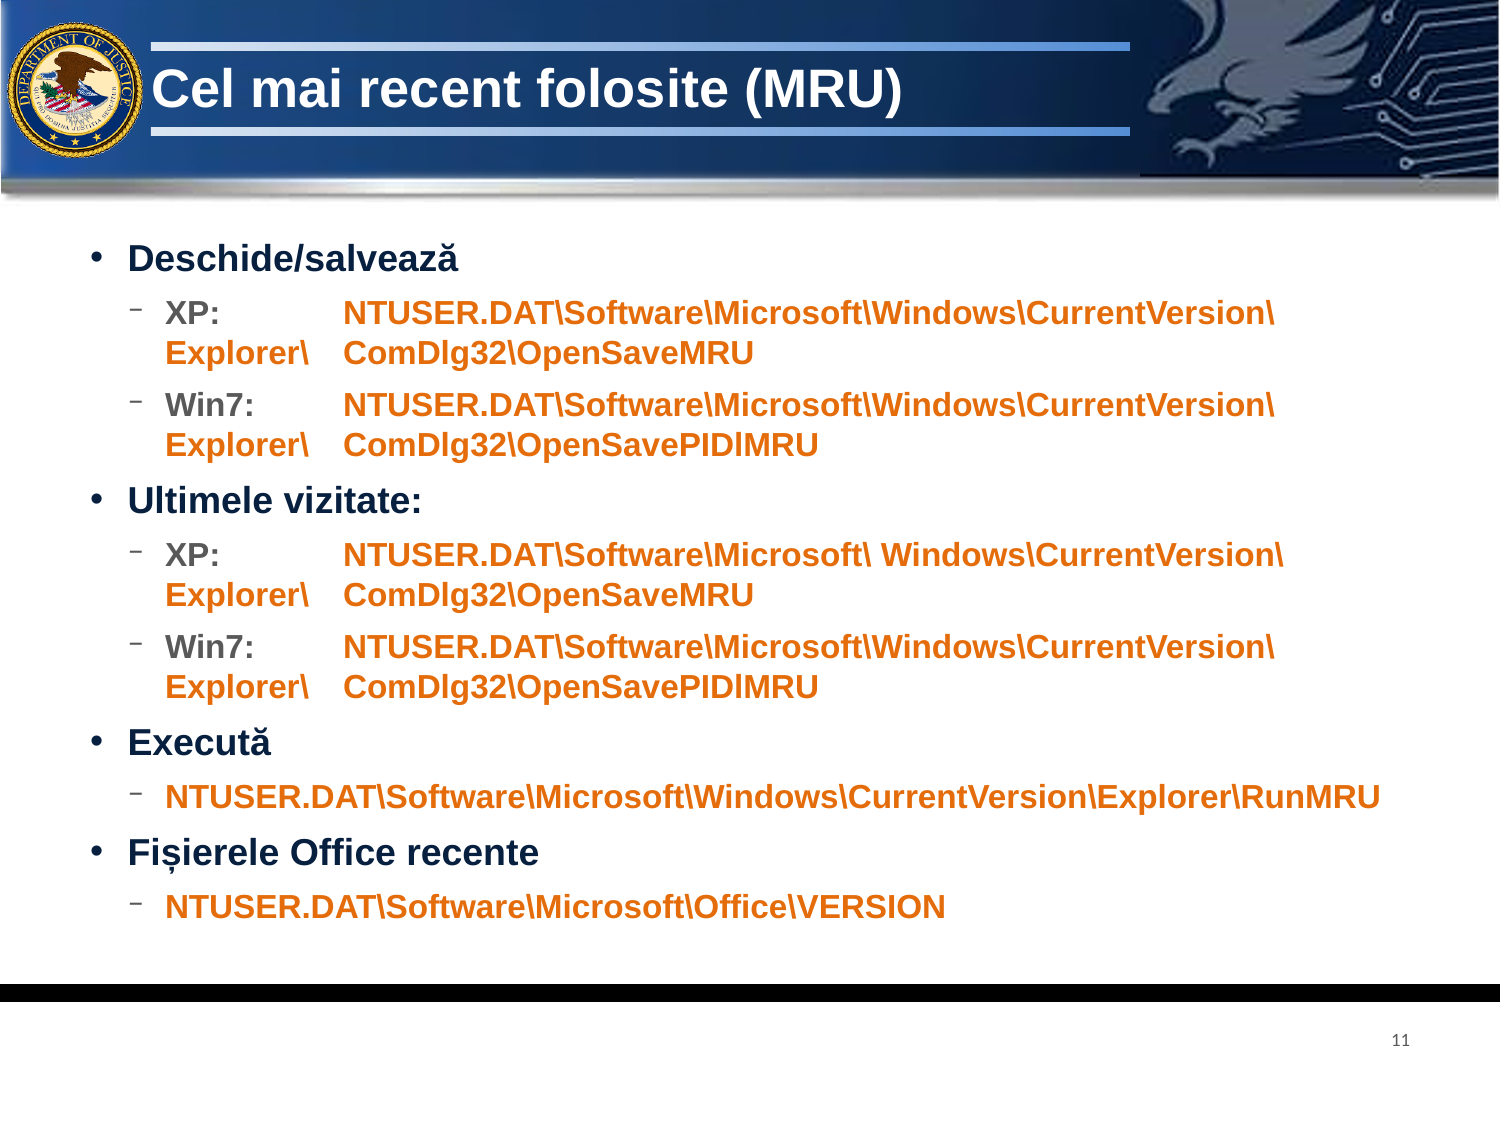

# Cel mai recent folosite (MRU)
Deschide/salvează
XP:	NTUSER.DAT\Software\Microsoft\Windows\CurrentVersion\Explorer\ 	ComDlg32\OpenSaveMRU
Win7:	NTUSER.DAT\Software\Microsoft\Windows\CurrentVersion\Explorer\ 	ComDlg32\OpenSavePIDlMRU
Ultimele vizitate:
XP:	NTUSER.DAT\Software\Microsoft\ Windows\CurrentVersion\ Explorer\ 	ComDlg32\OpenSaveMRU
Win7:	NTUSER.DAT\Software\Microsoft\Windows\CurrentVersion\Explorer\ 	ComDlg32\OpenSavePIDlMRU
Execută
NTUSER.DAT\Software\Microsoft\Windows\CurrentVersion\Explorer\RunMRU
Fișierele Office recente
NTUSER.DAT\Software\Microsoft\Office\VERSION
11